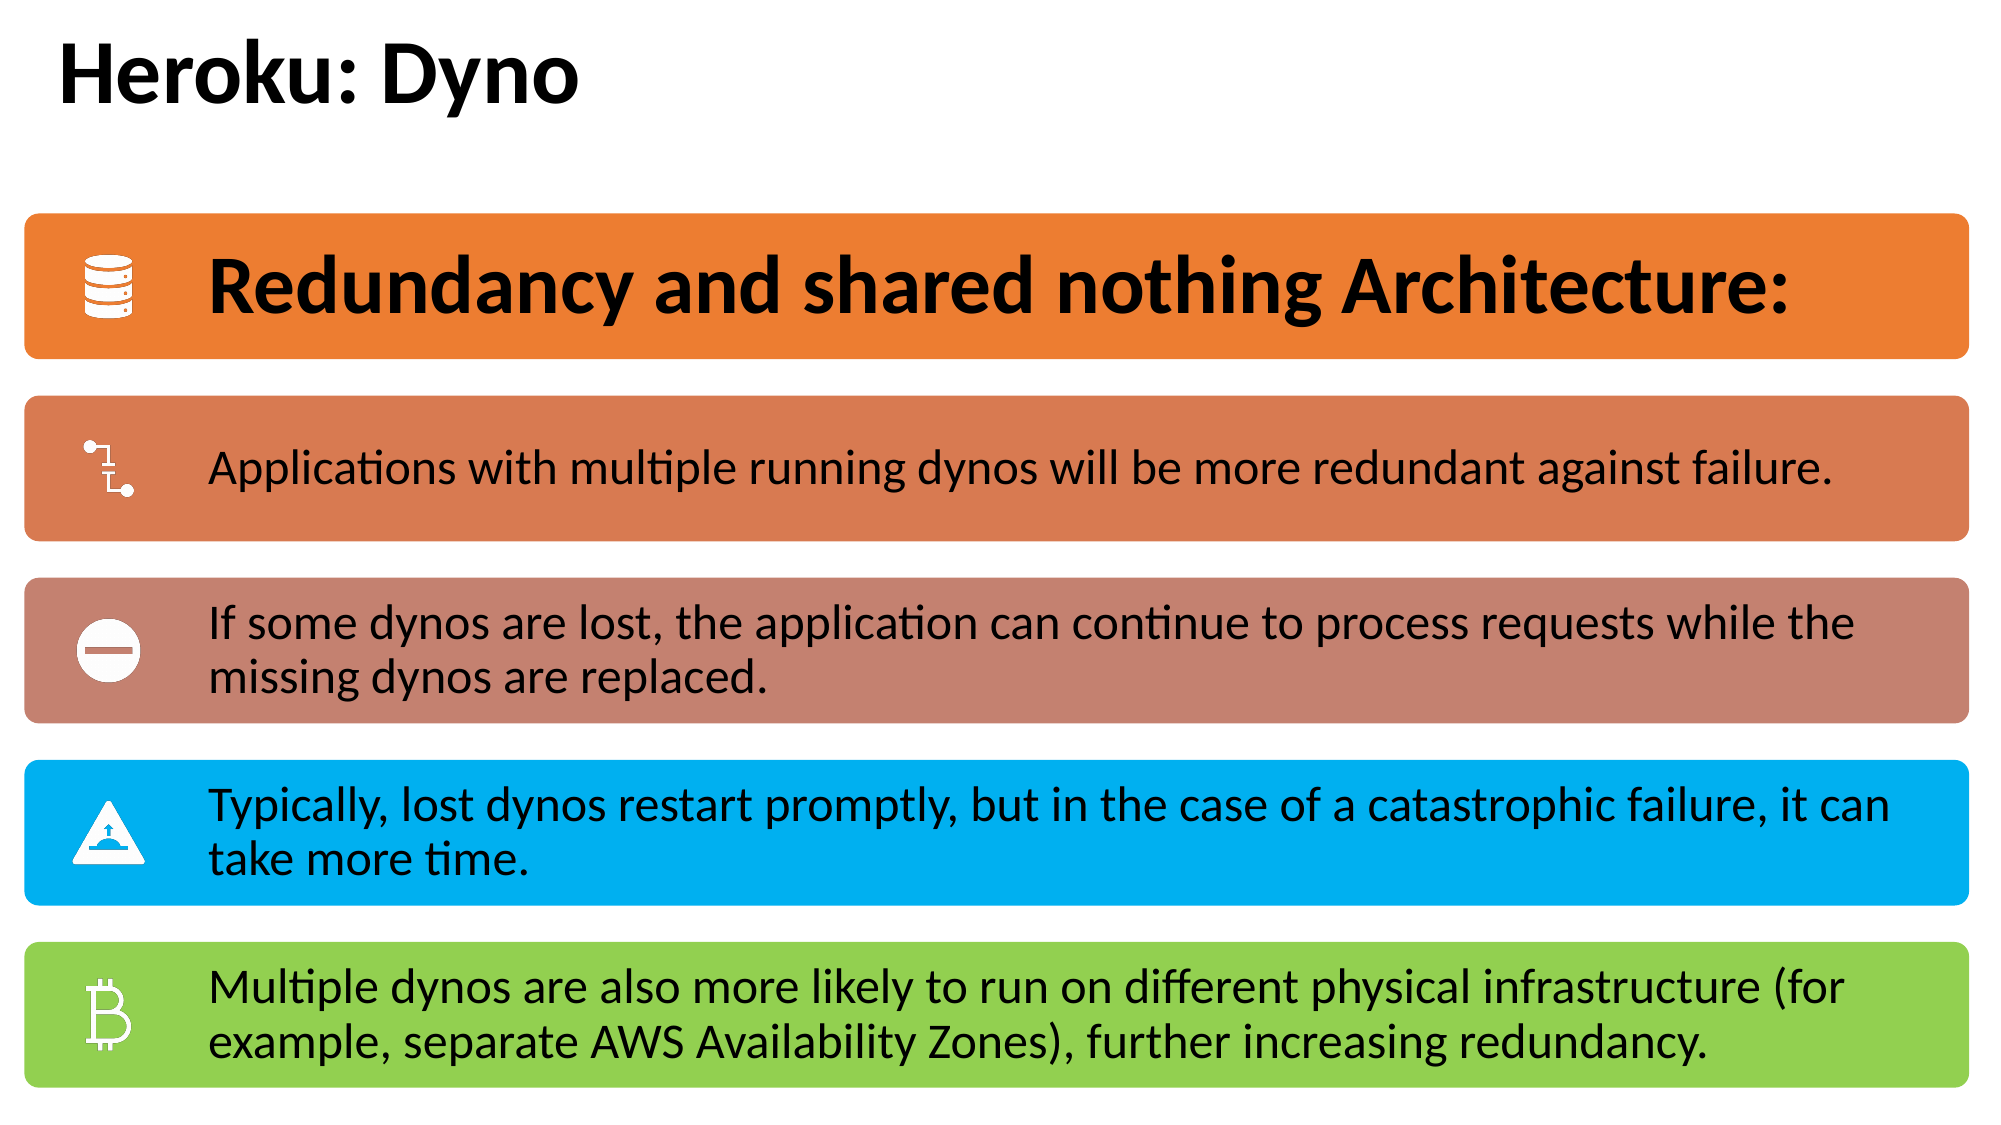

# Heroku: Dyno
Redundancy and shared nothing Architecture:
Applications with multiple running dynos will be more redundant against failure.
If some dynos are lost, the application can continue to process requests while the missing dynos are replaced.
Typically, lost dynos restart promptly, but in the case of a catastrophic failure, it can take more time.
Multiple dynos are also more likely to run on different physical infrastructure (for example, separate AWS Availability Zones), further increasing redundancy.